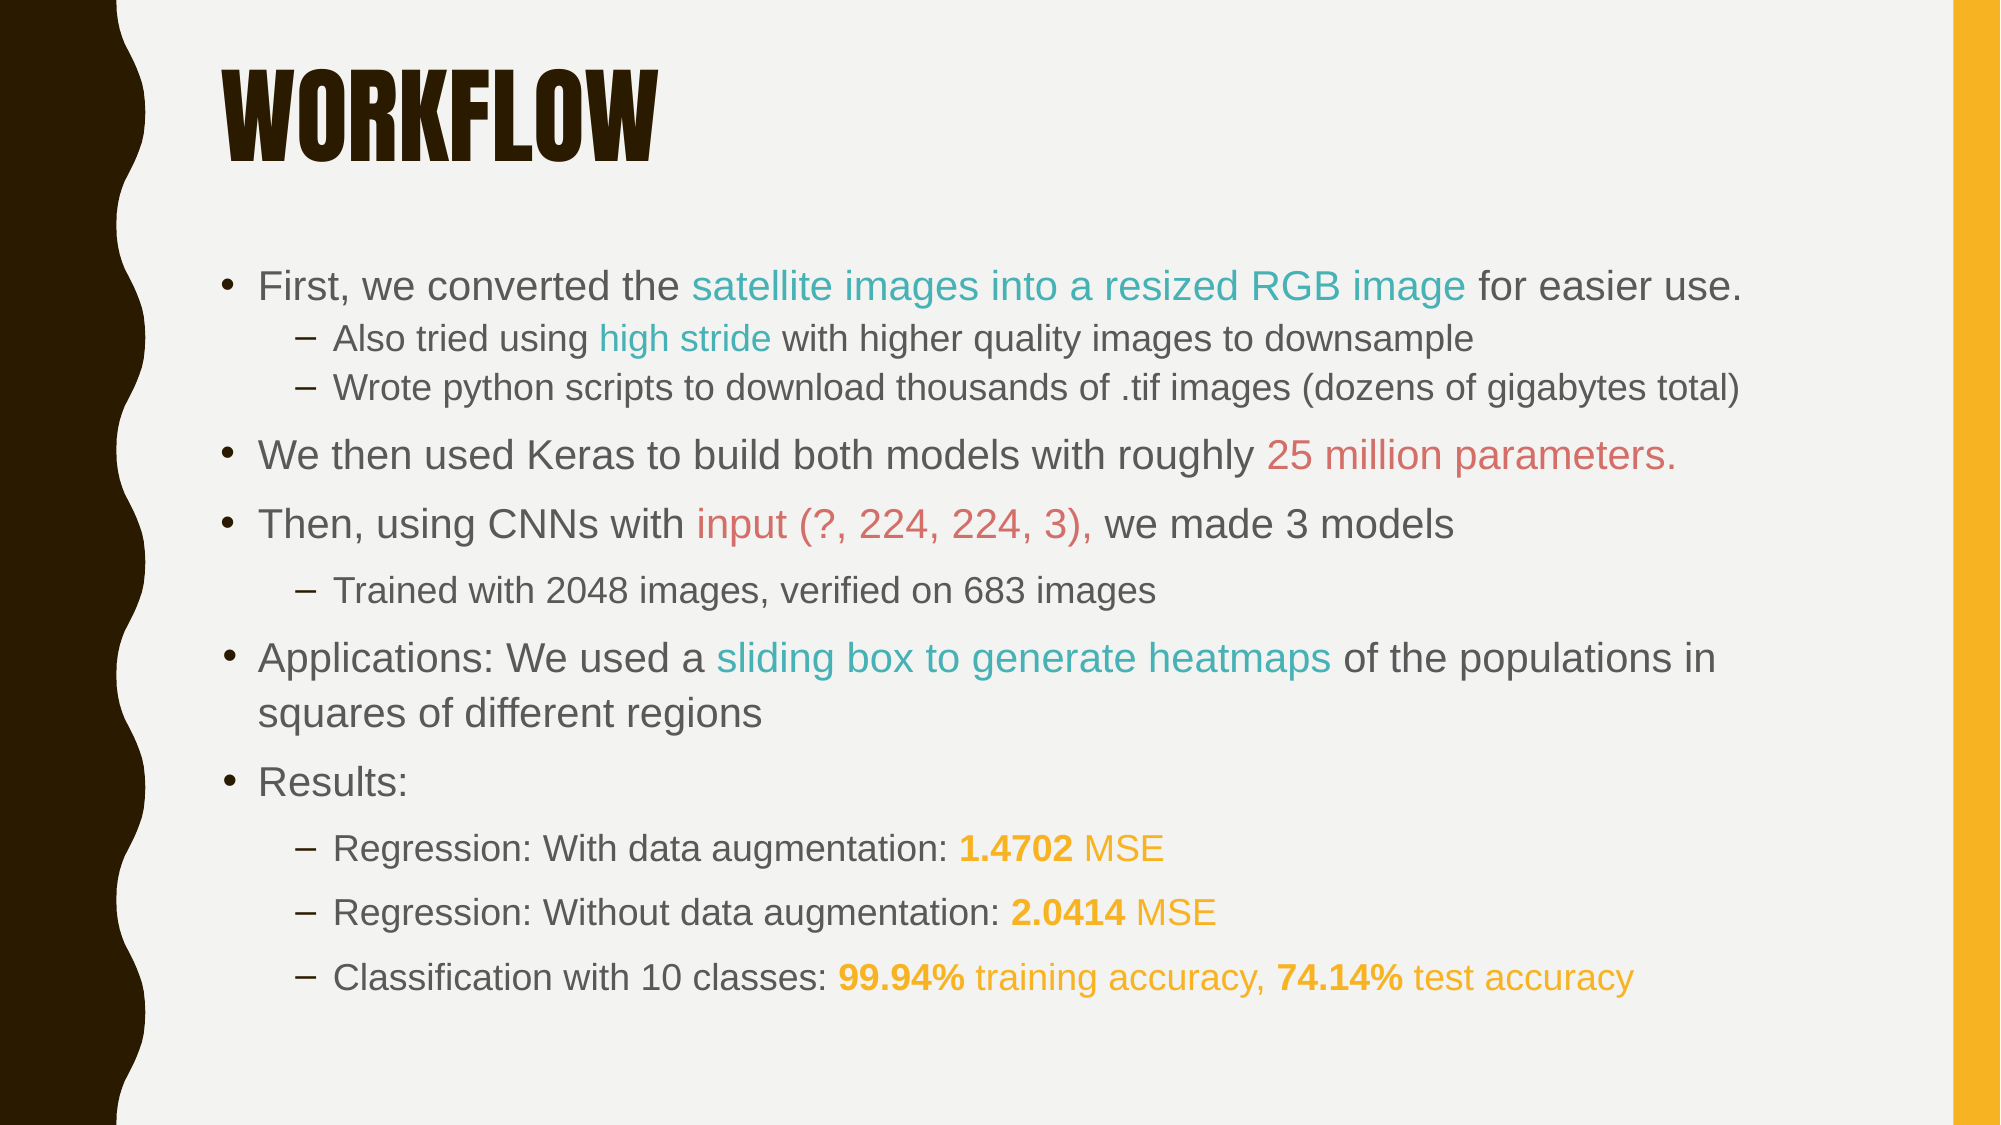

# WORKFLOW
First, we converted the satellite images into a resized RGB image for easier use.
Also tried using high stride with higher quality images to downsample
Wrote python scripts to download thousands of .tif images (dozens of gigabytes total)
We then used Keras to build both models with roughly 25 million parameters.
Then, using CNNs with input (?, 224, 224, 3), we made 3 models
Trained with 2048 images, verified on 683 images
Applications: We used a sliding box to generate heatmaps of the populations in squares of different regions
Results:
Regression: With data augmentation: 1.4702 MSE
Regression: Without data augmentation: 2.0414 MSE
Classification with 10 classes: 99.94% training accuracy, 74.14% test accuracy